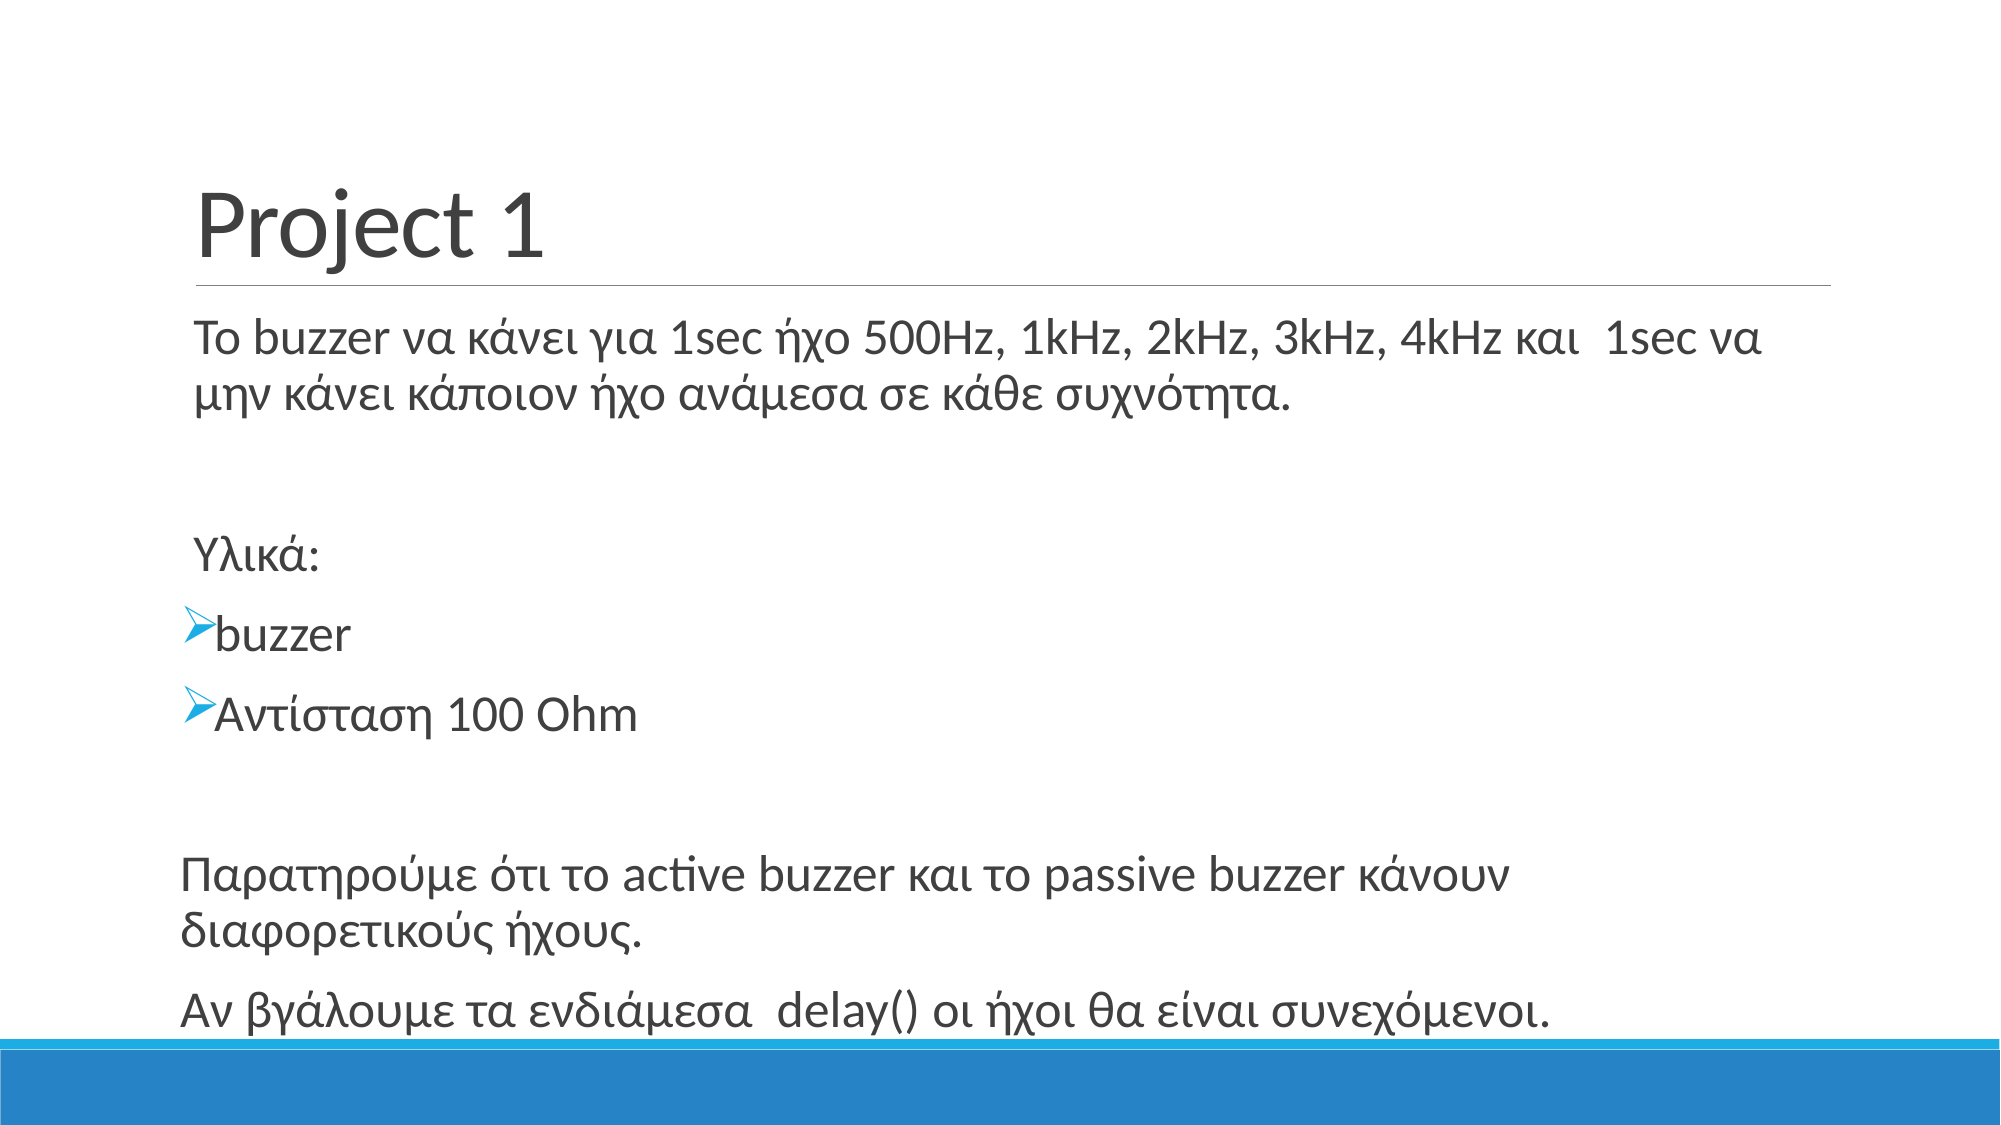

# Project 1
To buzzer να κάνει για 1sec ήχο 500Hz, 1kHz, 2kHz, 3kHz, 4kHz και  1sec να μην κάνει κάποιον ήχο ανάμεσα σε κάθε συχνότητα.

Υλικά:
buzzer
Αντίσταση 100 Ohm

Παρατηρούμε ότι το active buzzer και το passive buzzer κάνουν διαφορετικούς ήχους.
Aν βγάλουμε τα ενδιάμεσα  delay() οι ήχοι θα είναι συνεχόμενοι.